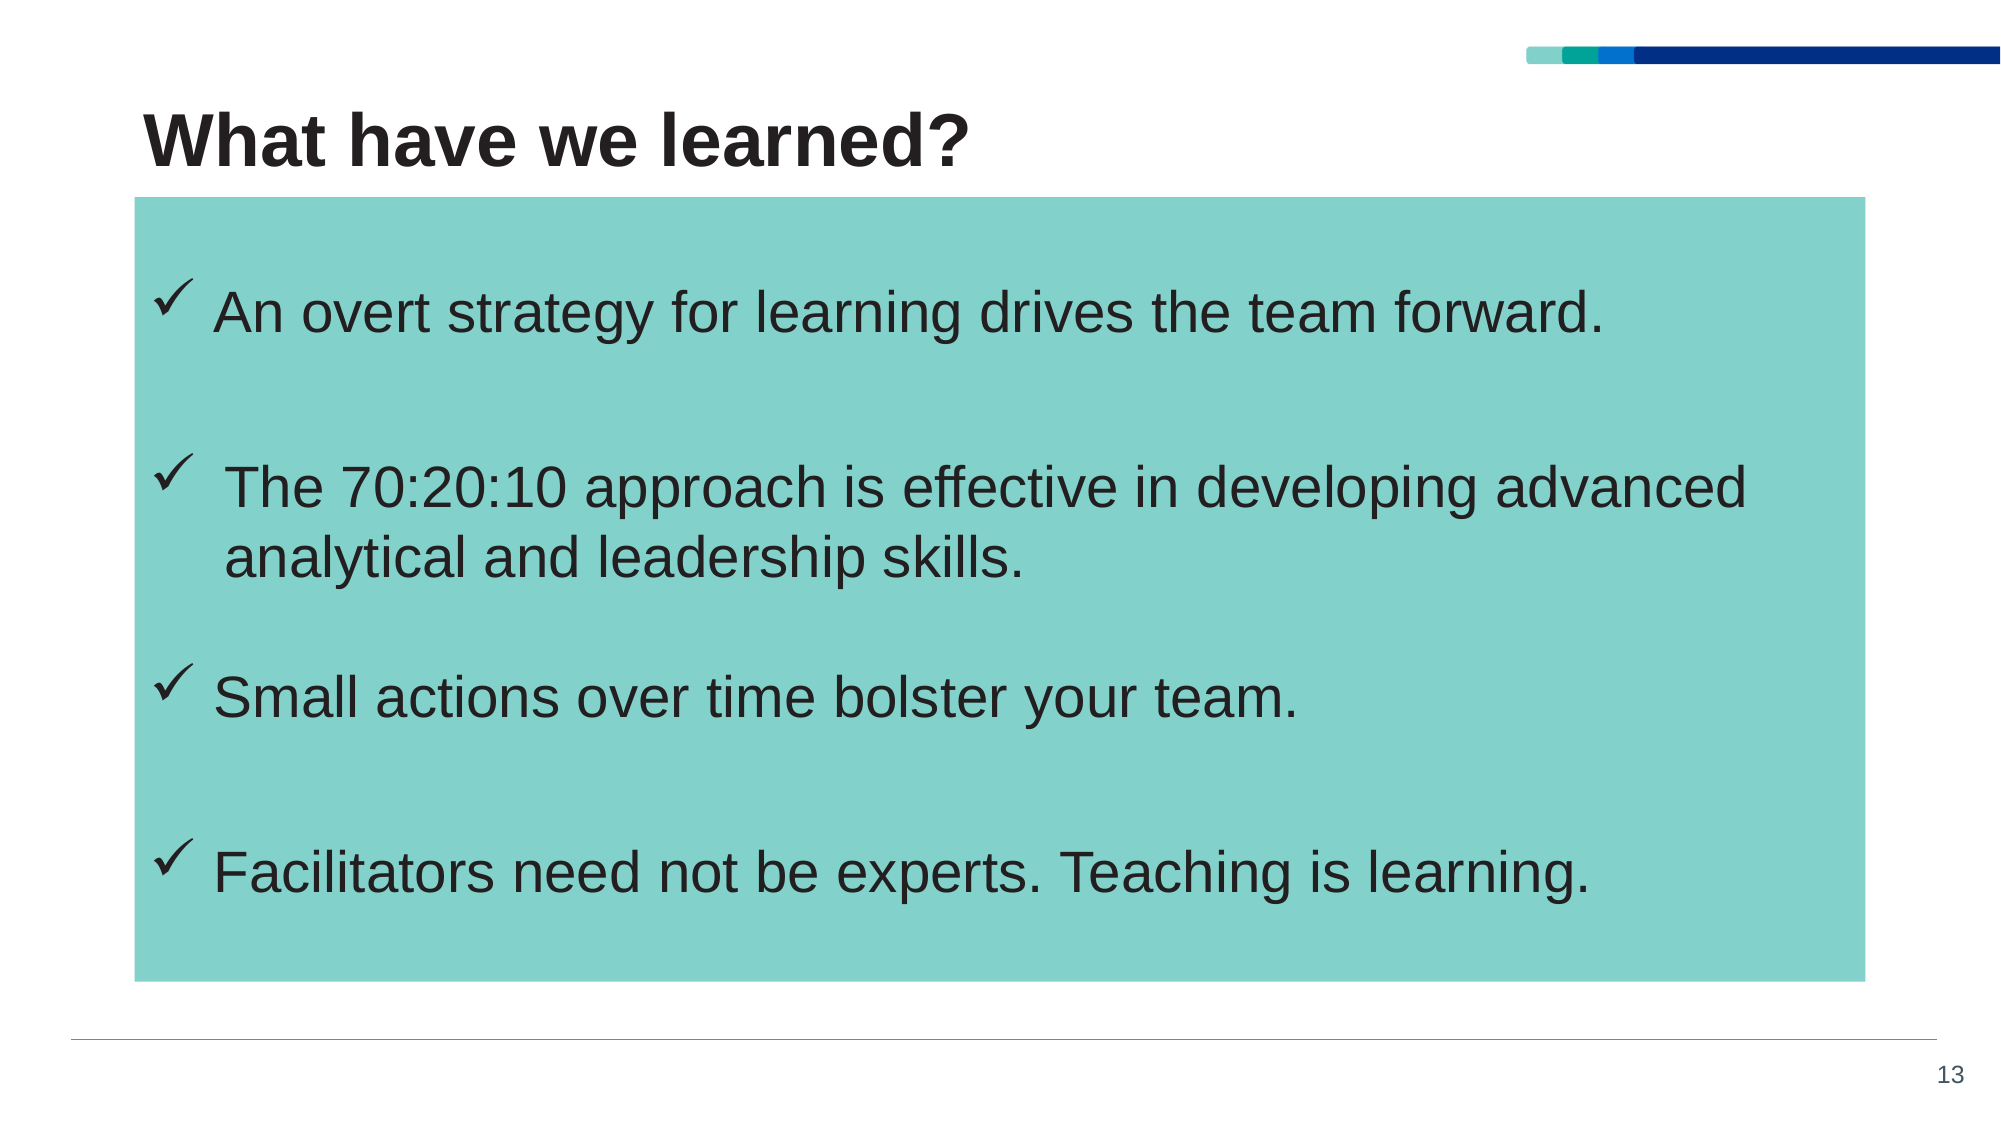

# What have we learned?

 An overt strategy for learning drives the team forward.

The 70:20:10 approach is effective in developing advanced analytical and leadership skills.

 Small actions over time bolster your team.

 Facilitators need not be experts. Teaching is learning.